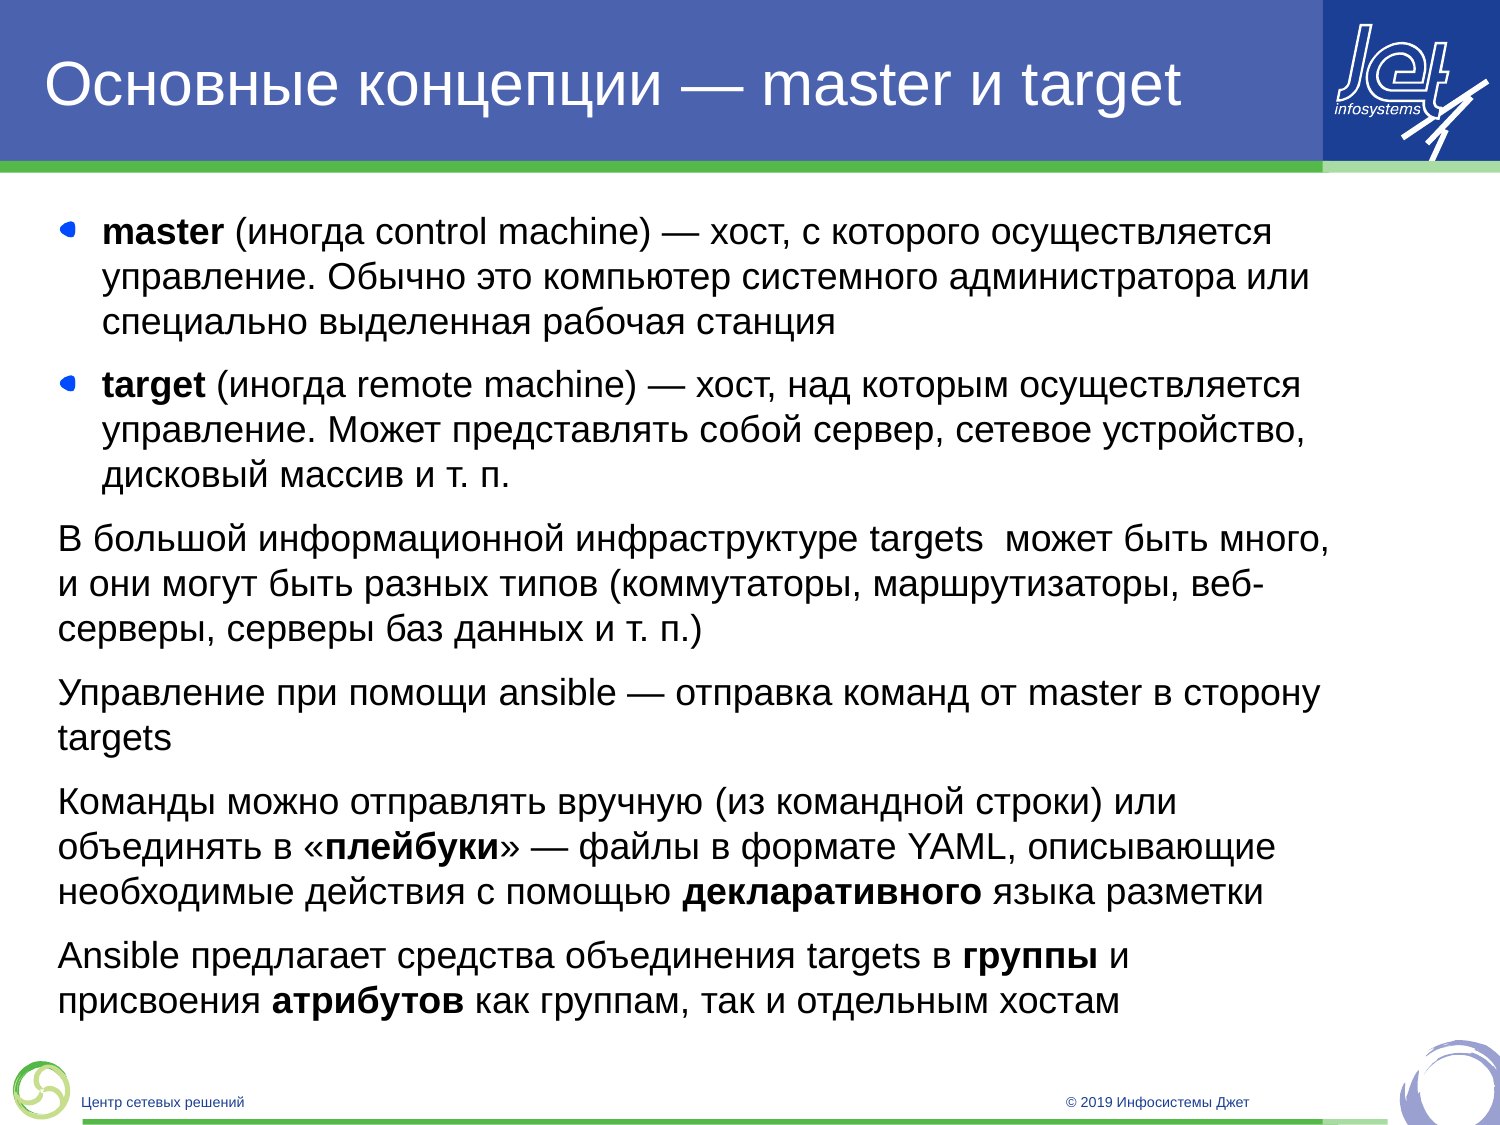

# Основные концепции — master и target
master (иногда control machine) — хост, с которого осуществляется управление. Обычно это компьютер системного администратора или специально выделенная рабочая станция
target (иногда remote machine) — хост, над которым осуществляется управление. Может представлять собой сервер, сетевое устройство, дисковый массив и т. п.
В большой информационной инфраструктуре targets  может быть много, и они могут быть разных типов (коммутаторы, маршрутизаторы, веб-серверы, серверы баз данных и т. п.)
Управление при помощи ansible — отправка команд от master в сторону targets
Команды можно отправлять вручную (из командной строки) или объединять в «плейбуки» — файлы в формате YAML, описывающие необходимые действия с помощью декларативного языка разметки
Ansible предлагает средства объединения targets в группы и присвоения атрибутов как группам, так и отдельным хостам